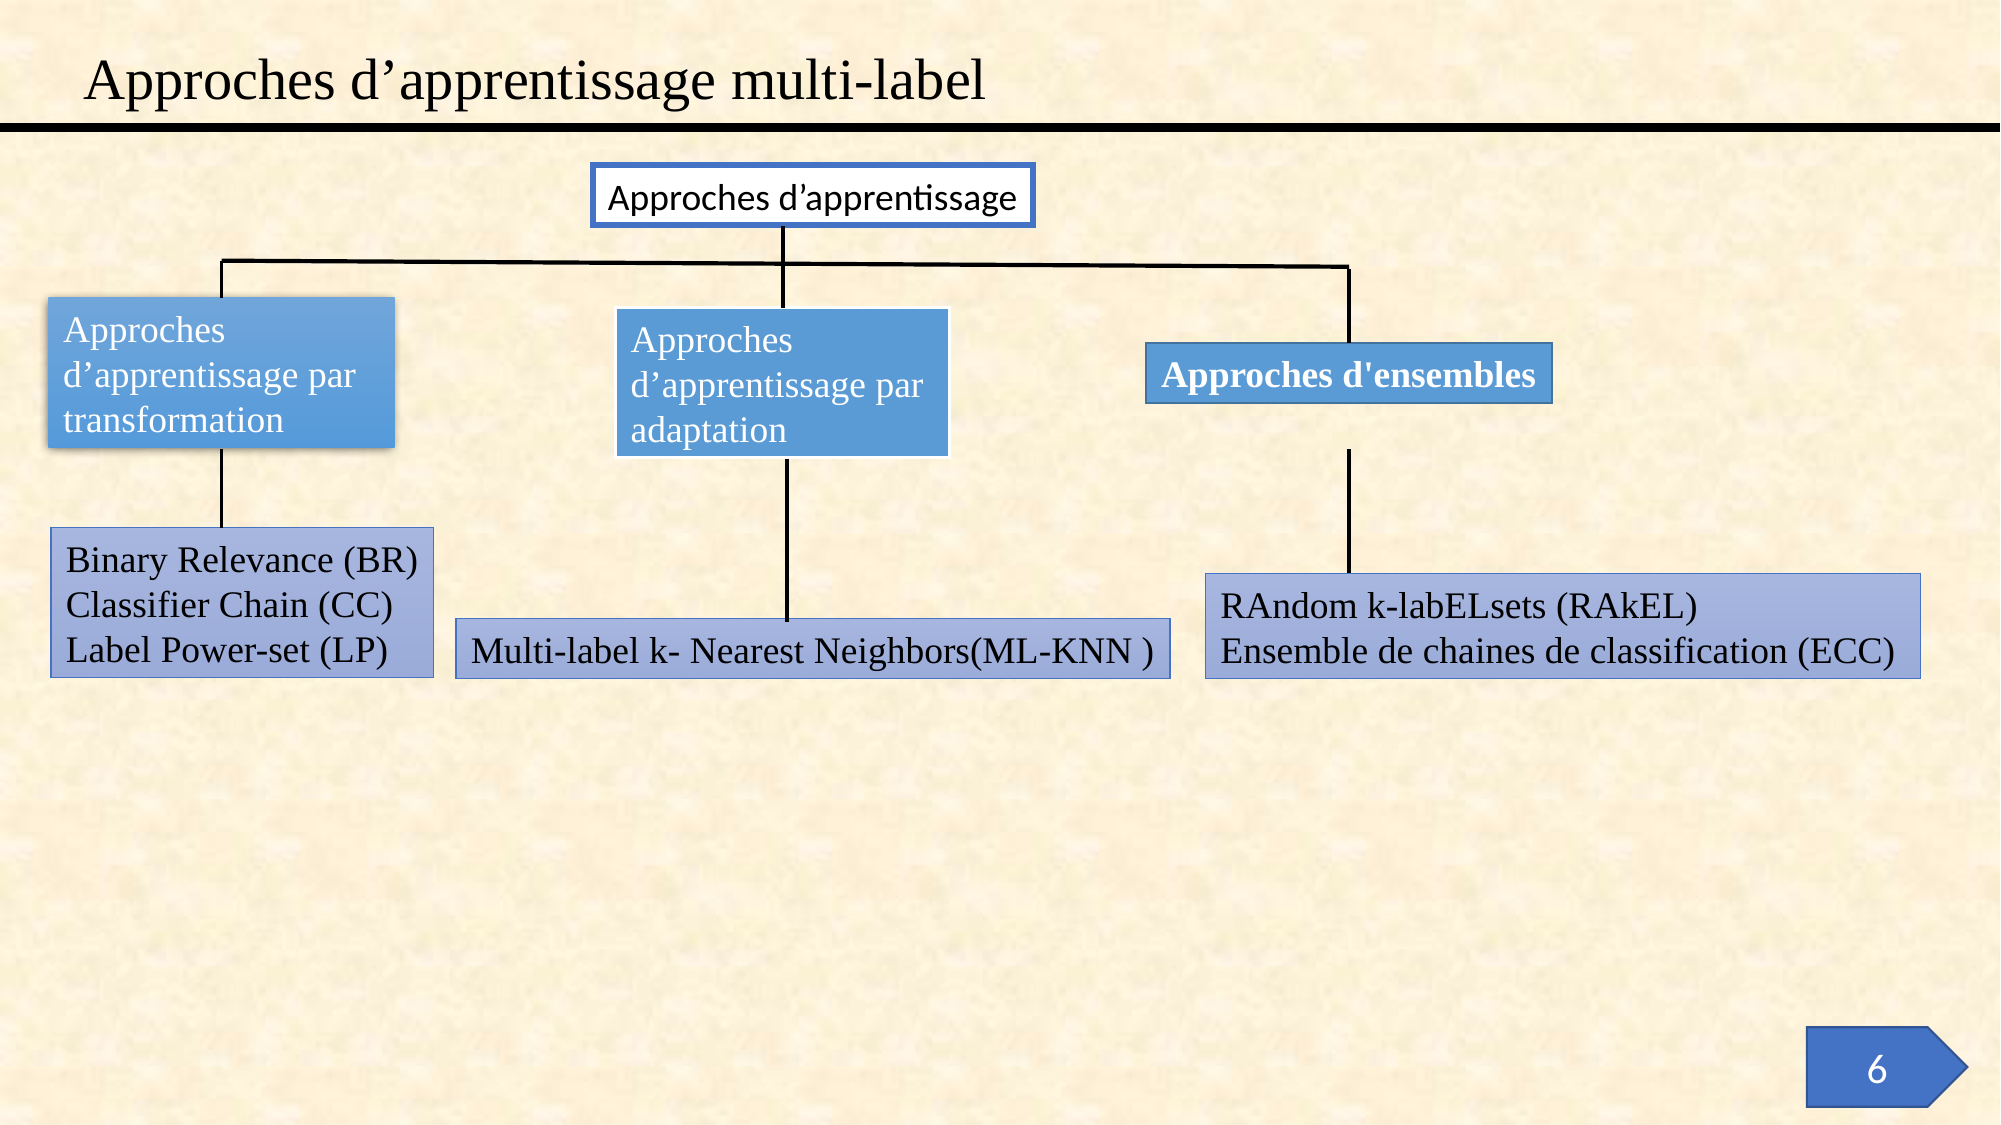

Approches d’apprentissage multi-label
Approches d’apprentissage
Approches d’apprentissage par transformation
Approches d’apprentissage par adaptation
Approches d'ensembles
Binary Relevance (BR)
Classifier Chain (CC)
Label Power-set (LP)
RAndom k-labELsets (RAkEL)
Ensemble de chaines de classification (ECC)
Multi-label k- Nearest Neighbors(ML-KNN )
6